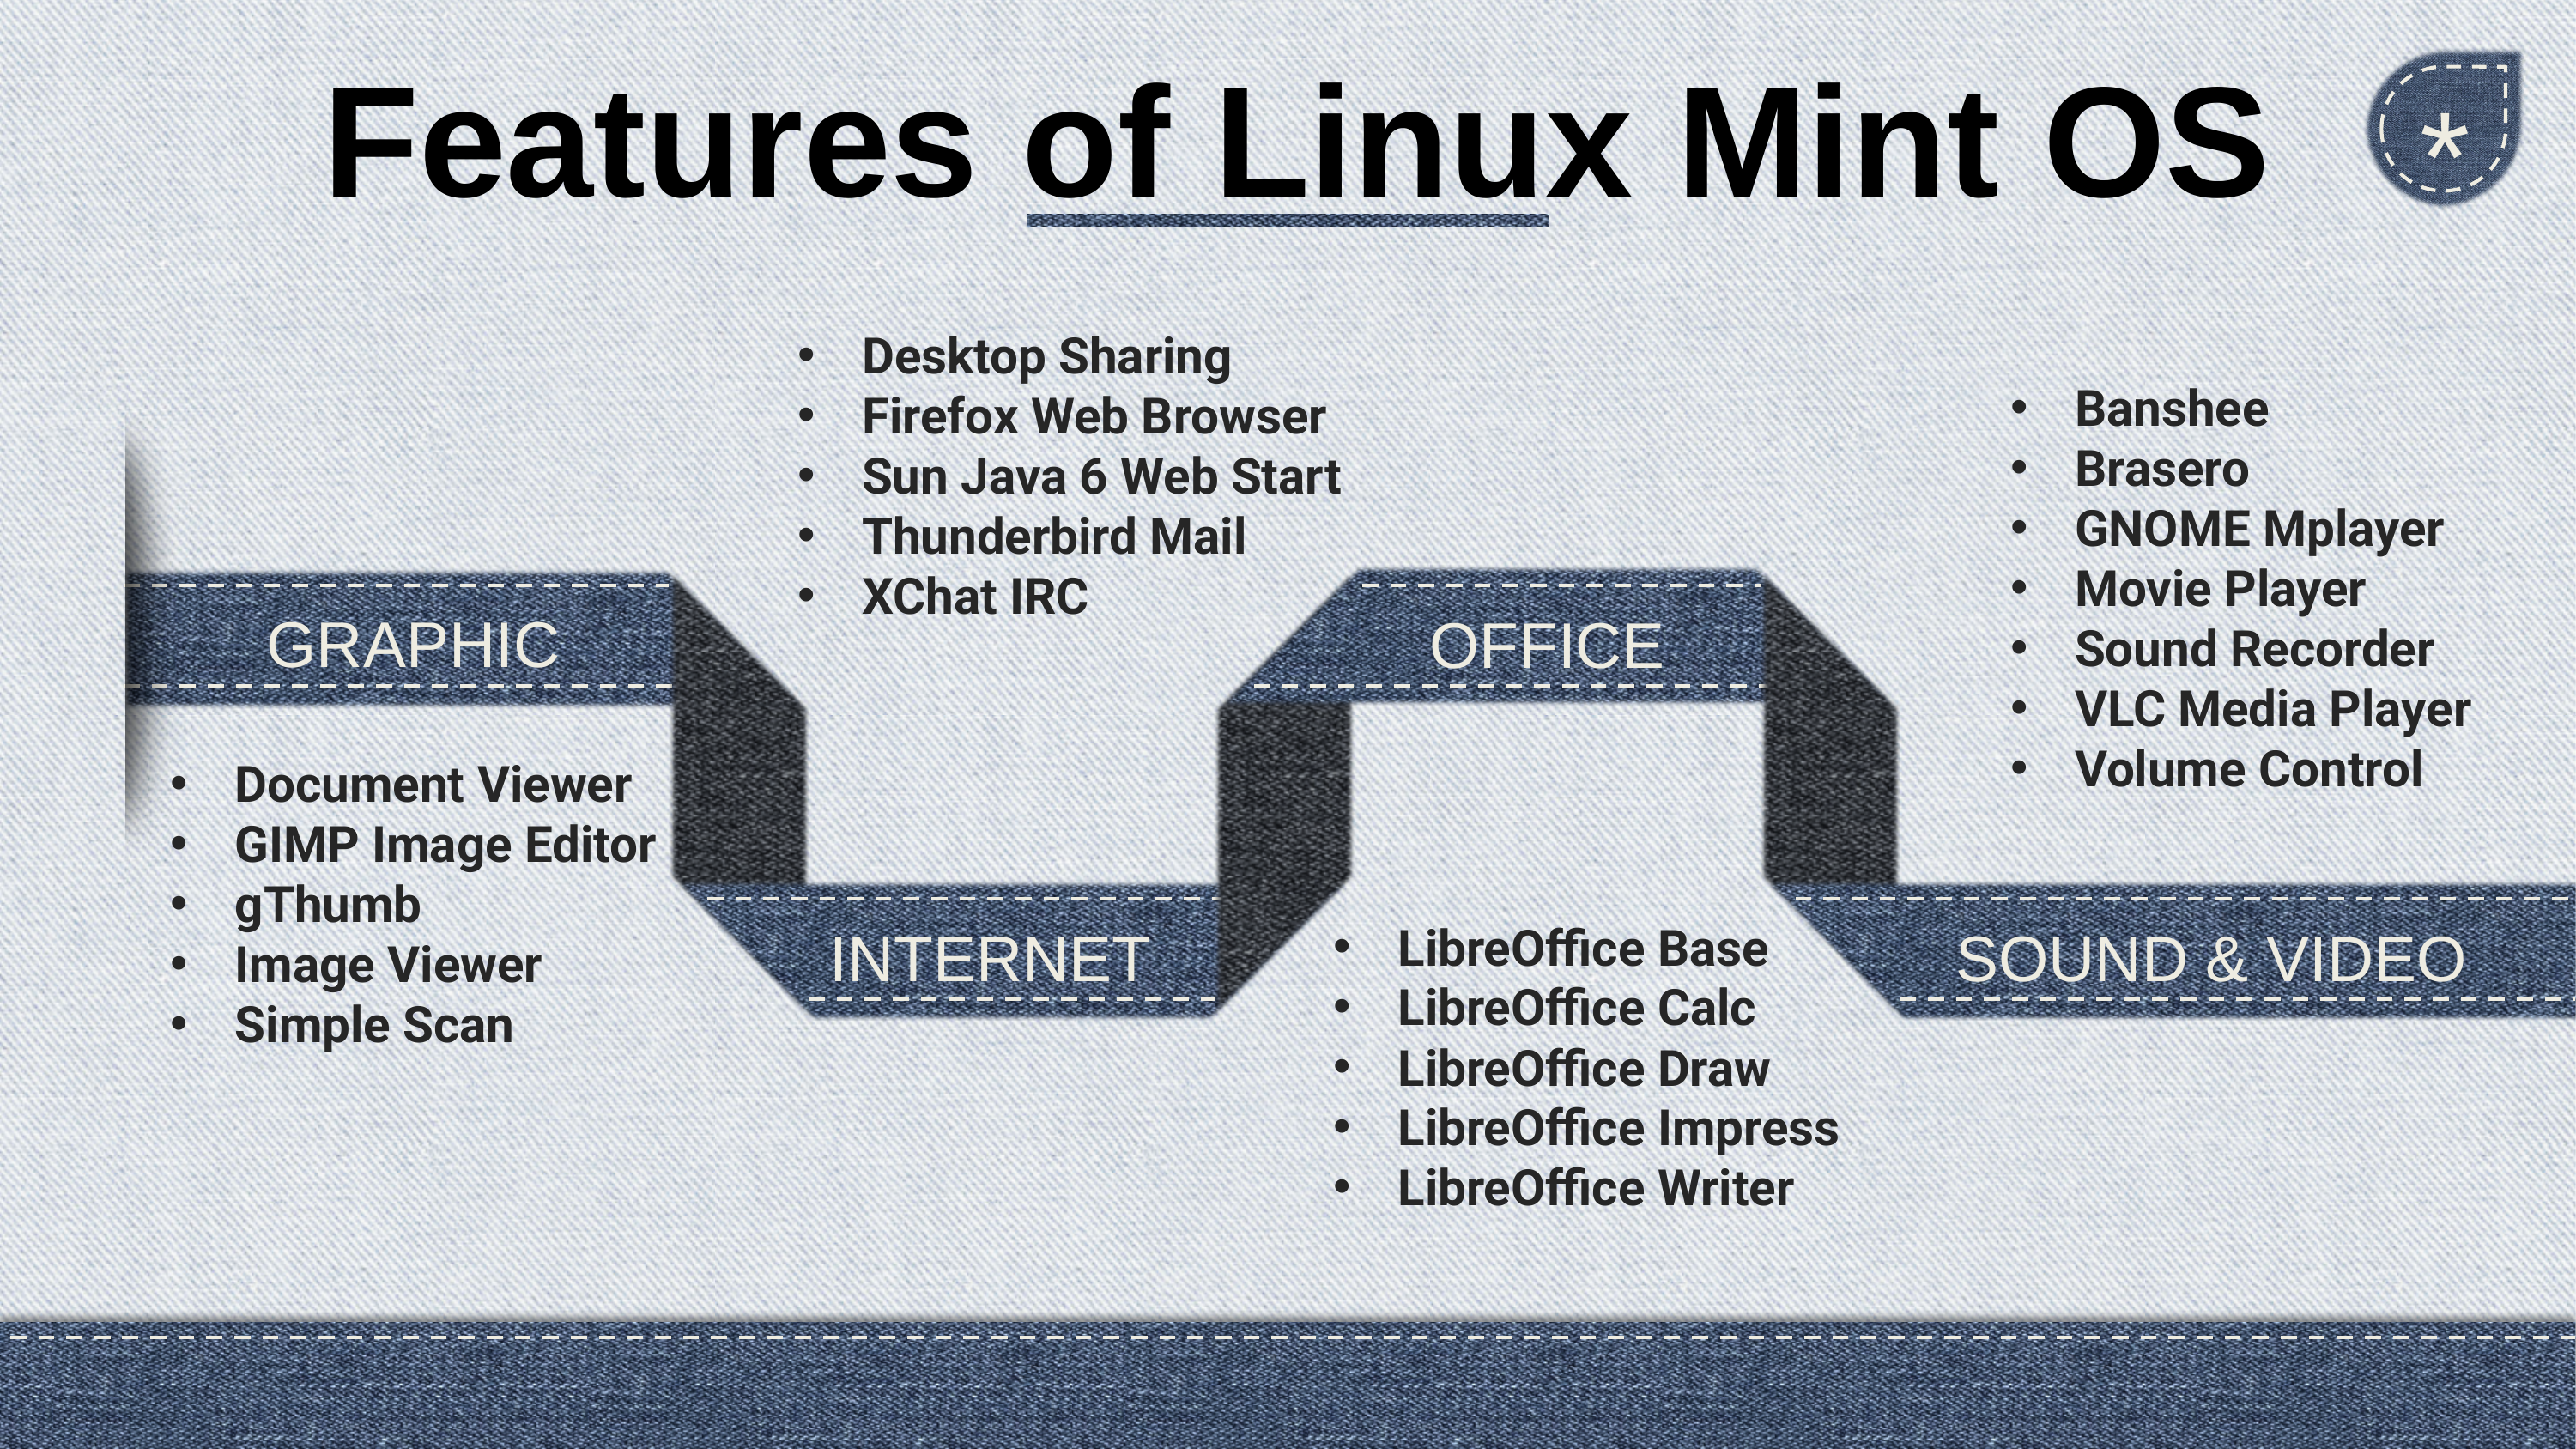

# Features of Linux Mint OS
*
Desktop Sharing
Firefox Web Browser
Sun Java 6 Web Start
Thunderbird Mail
XChat IRC
Banshee
Brasero
GNOME Mplayer
Movie Player
Sound Recorder
VLC Media Player
Volume Control
GRAPHIC
OFFICE
Document Viewer
GIMP Image Editor
gThumb
Image Viewer
Simple Scan
SOUND & VIDEO
INTERNET
LibreOffice Base
LibreOffice Calc
LibreOffice Draw
LibreOffice Impress
LibreOffice Writer